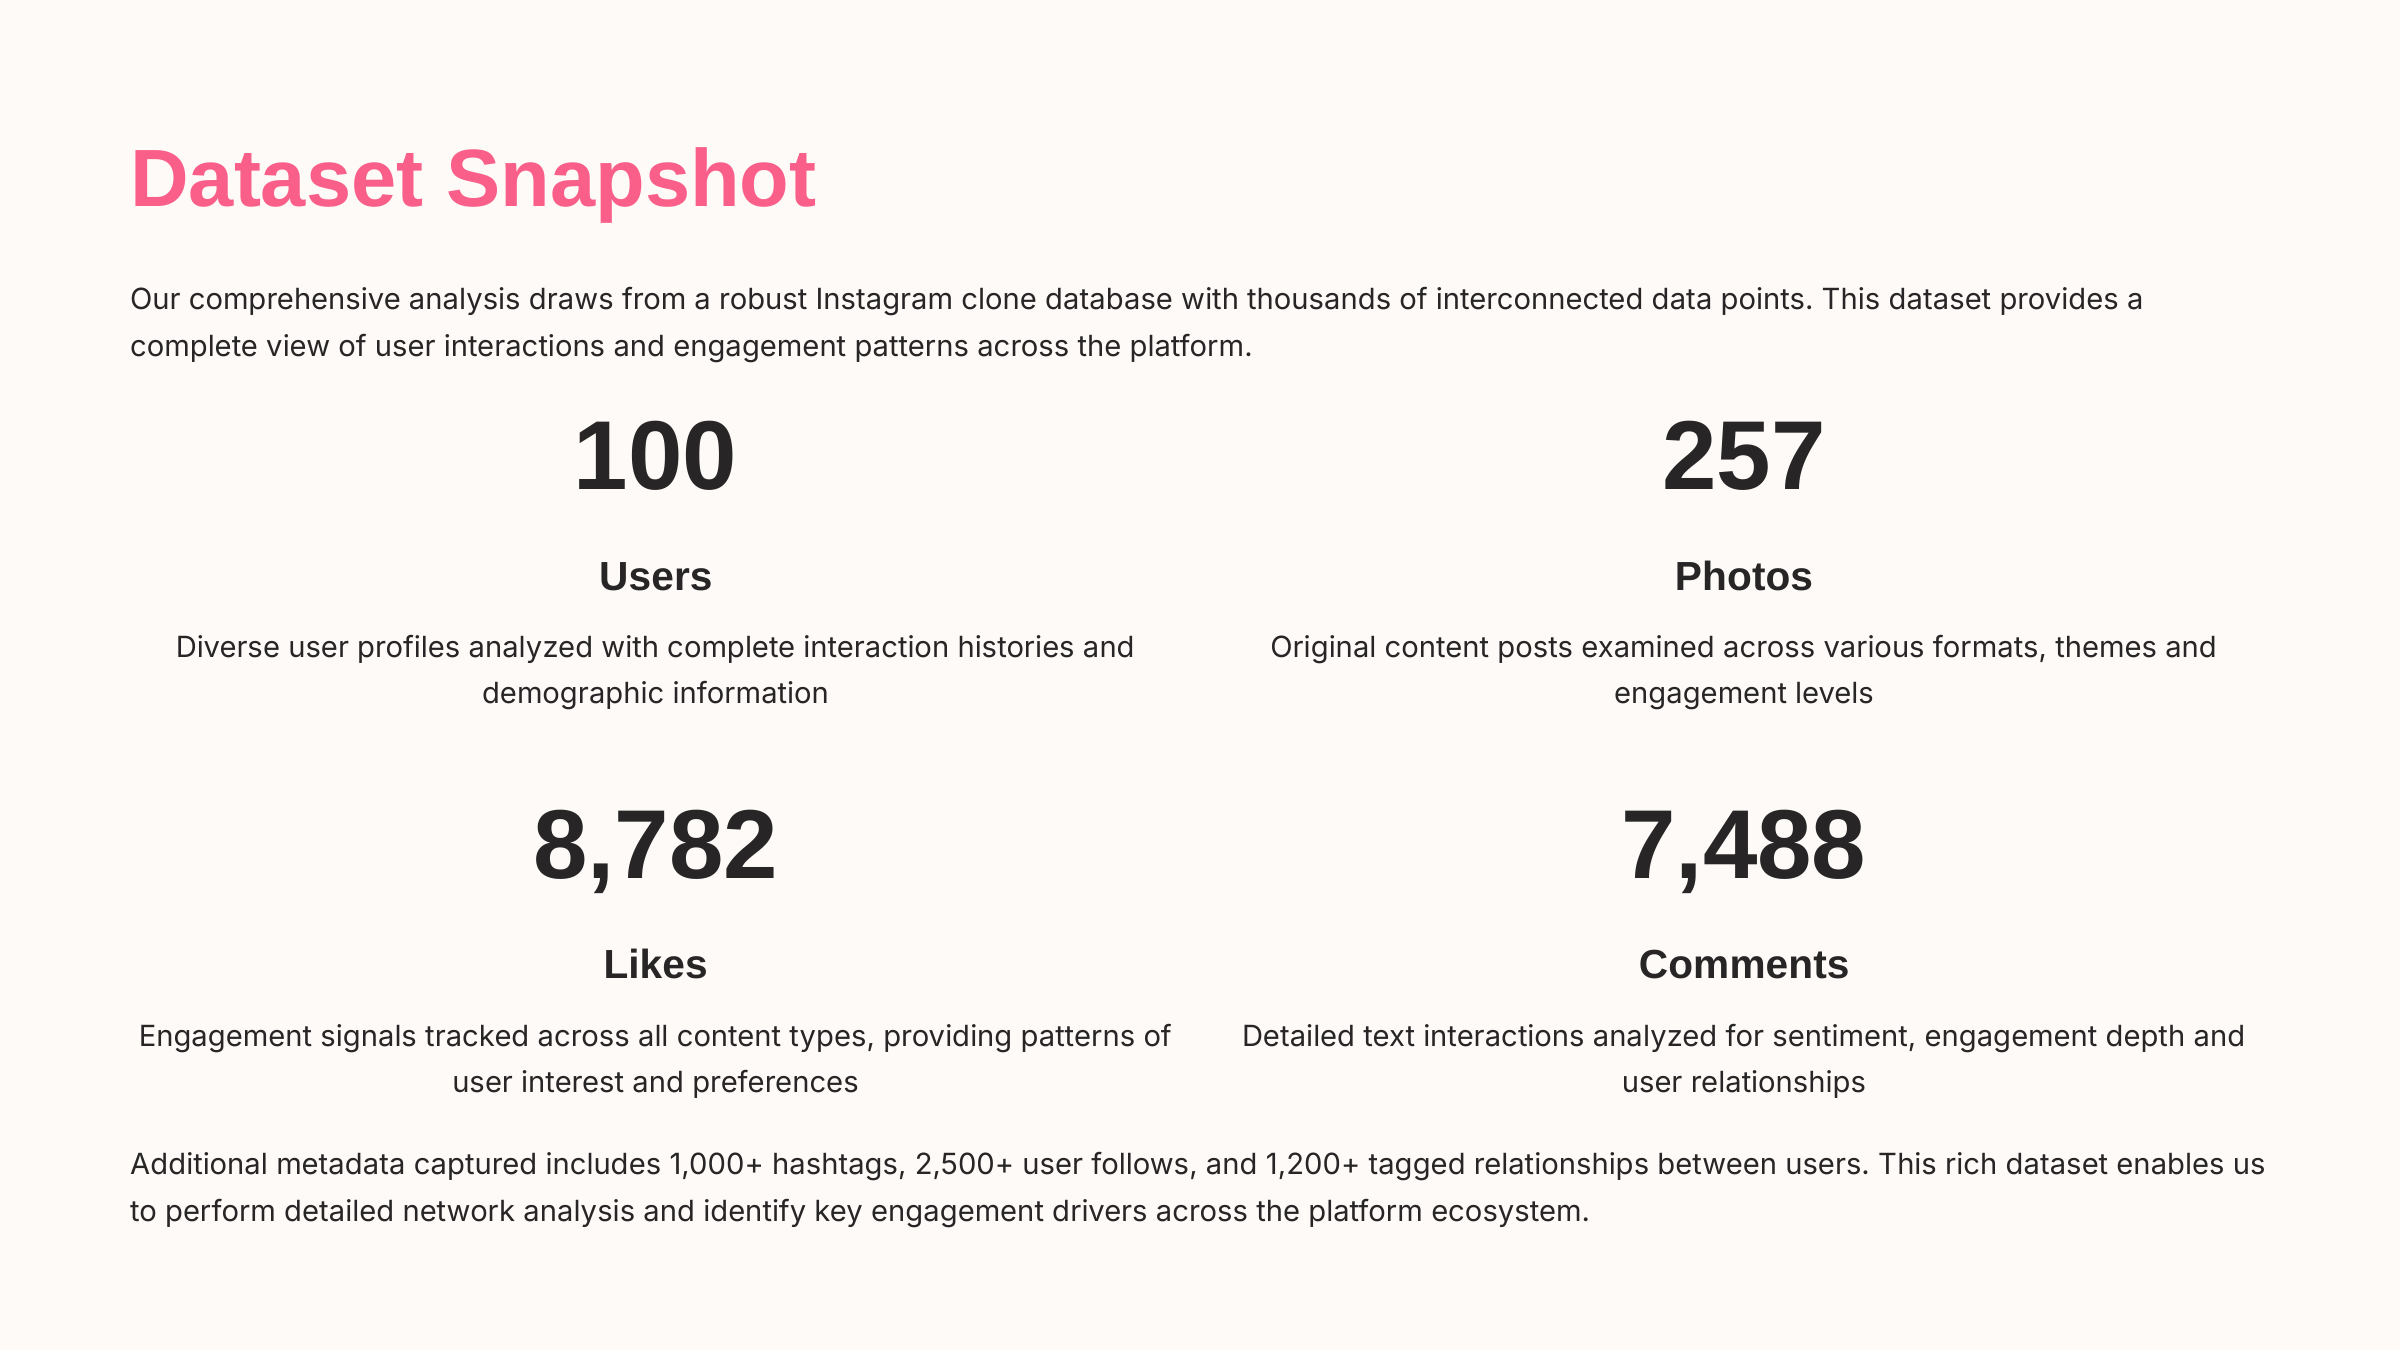

Dataset Snapshot
Our comprehensive analysis draws from a robust Instagram clone database with thousands of interconnected data points. This dataset provides a complete view of user interactions and engagement patterns across the platform.
100
257
Users
Photos
Diverse user profiles analyzed with complete interaction histories and demographic information
Original content posts examined across various formats, themes and engagement levels
8,782
7,488
Likes
Comments
Engagement signals tracked across all content types, providing patterns of user interest and preferences
Detailed text interactions analyzed for sentiment, engagement depth and user relationships
Additional metadata captured includes 1,000+ hashtags, 2,500+ user follows, and 1,200+ tagged relationships between users. This rich dataset enables us to perform detailed network analysis and identify key engagement drivers across the platform ecosystem.